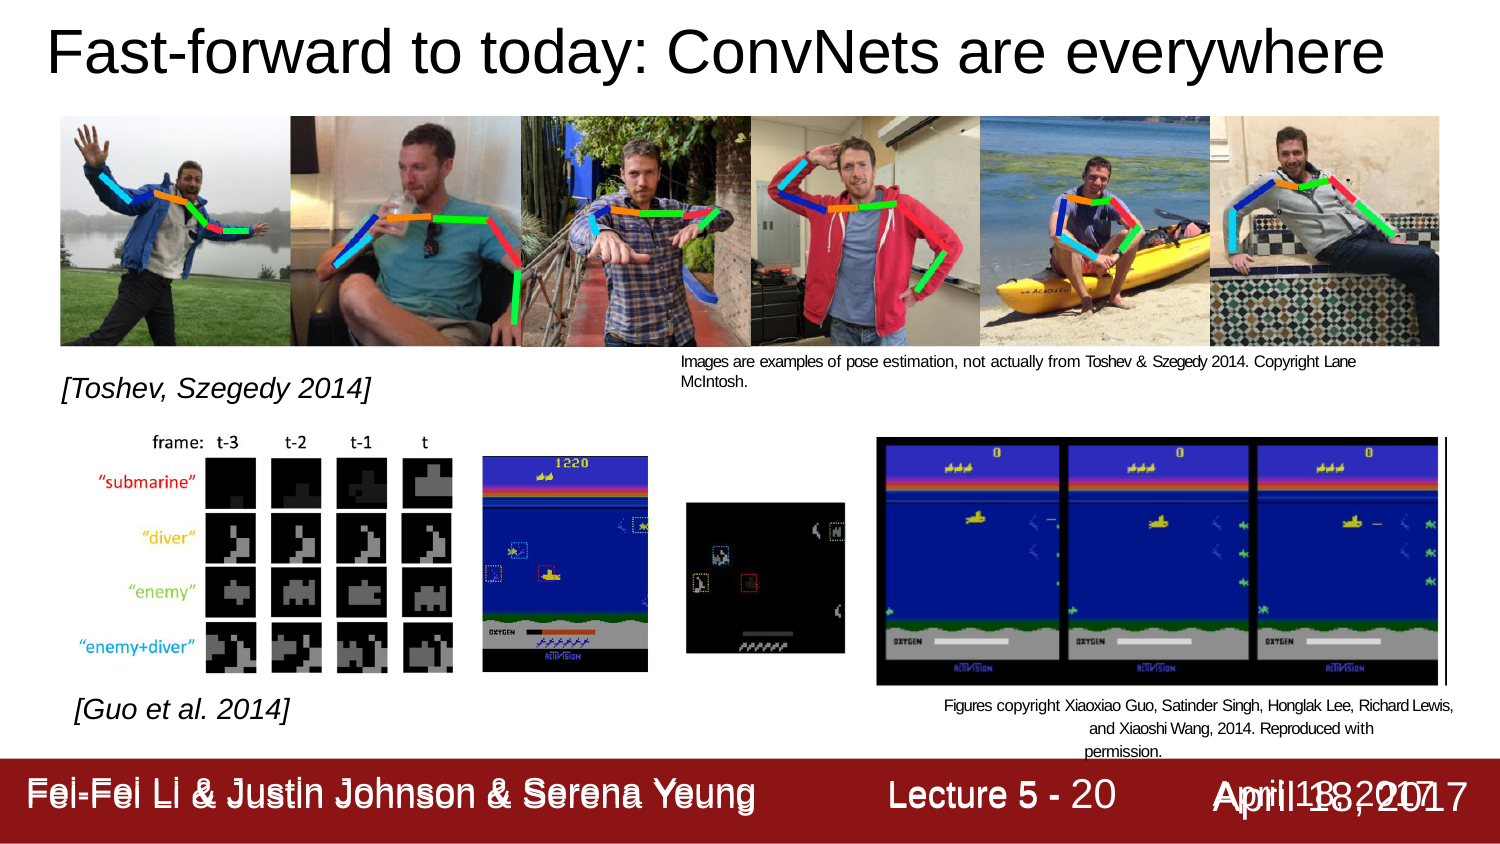

# Fast-forward to today: ConvNets are everywhere

Images are examples of pose estimation, not actually from Toshev & Szegedy 2014. Copyright Lane McIntosh.
[Toshev, Szegedy 2014]

[Guo et al. 2014]
Figures copyright Xiaoxiao Guo, Satinder Singh, Honglak Lee, Richard Lewis,  and Xiaoshi Wang, 2014. Reproduced with permission.
Lecture 5 - 20
April 18, 2017
Fei-Fei Li & Justin Johnson & Serena Yeung
Fei-Fei Li & Justin Johnson & Serena Yeung	Lecture 5 -	April 18, 2017